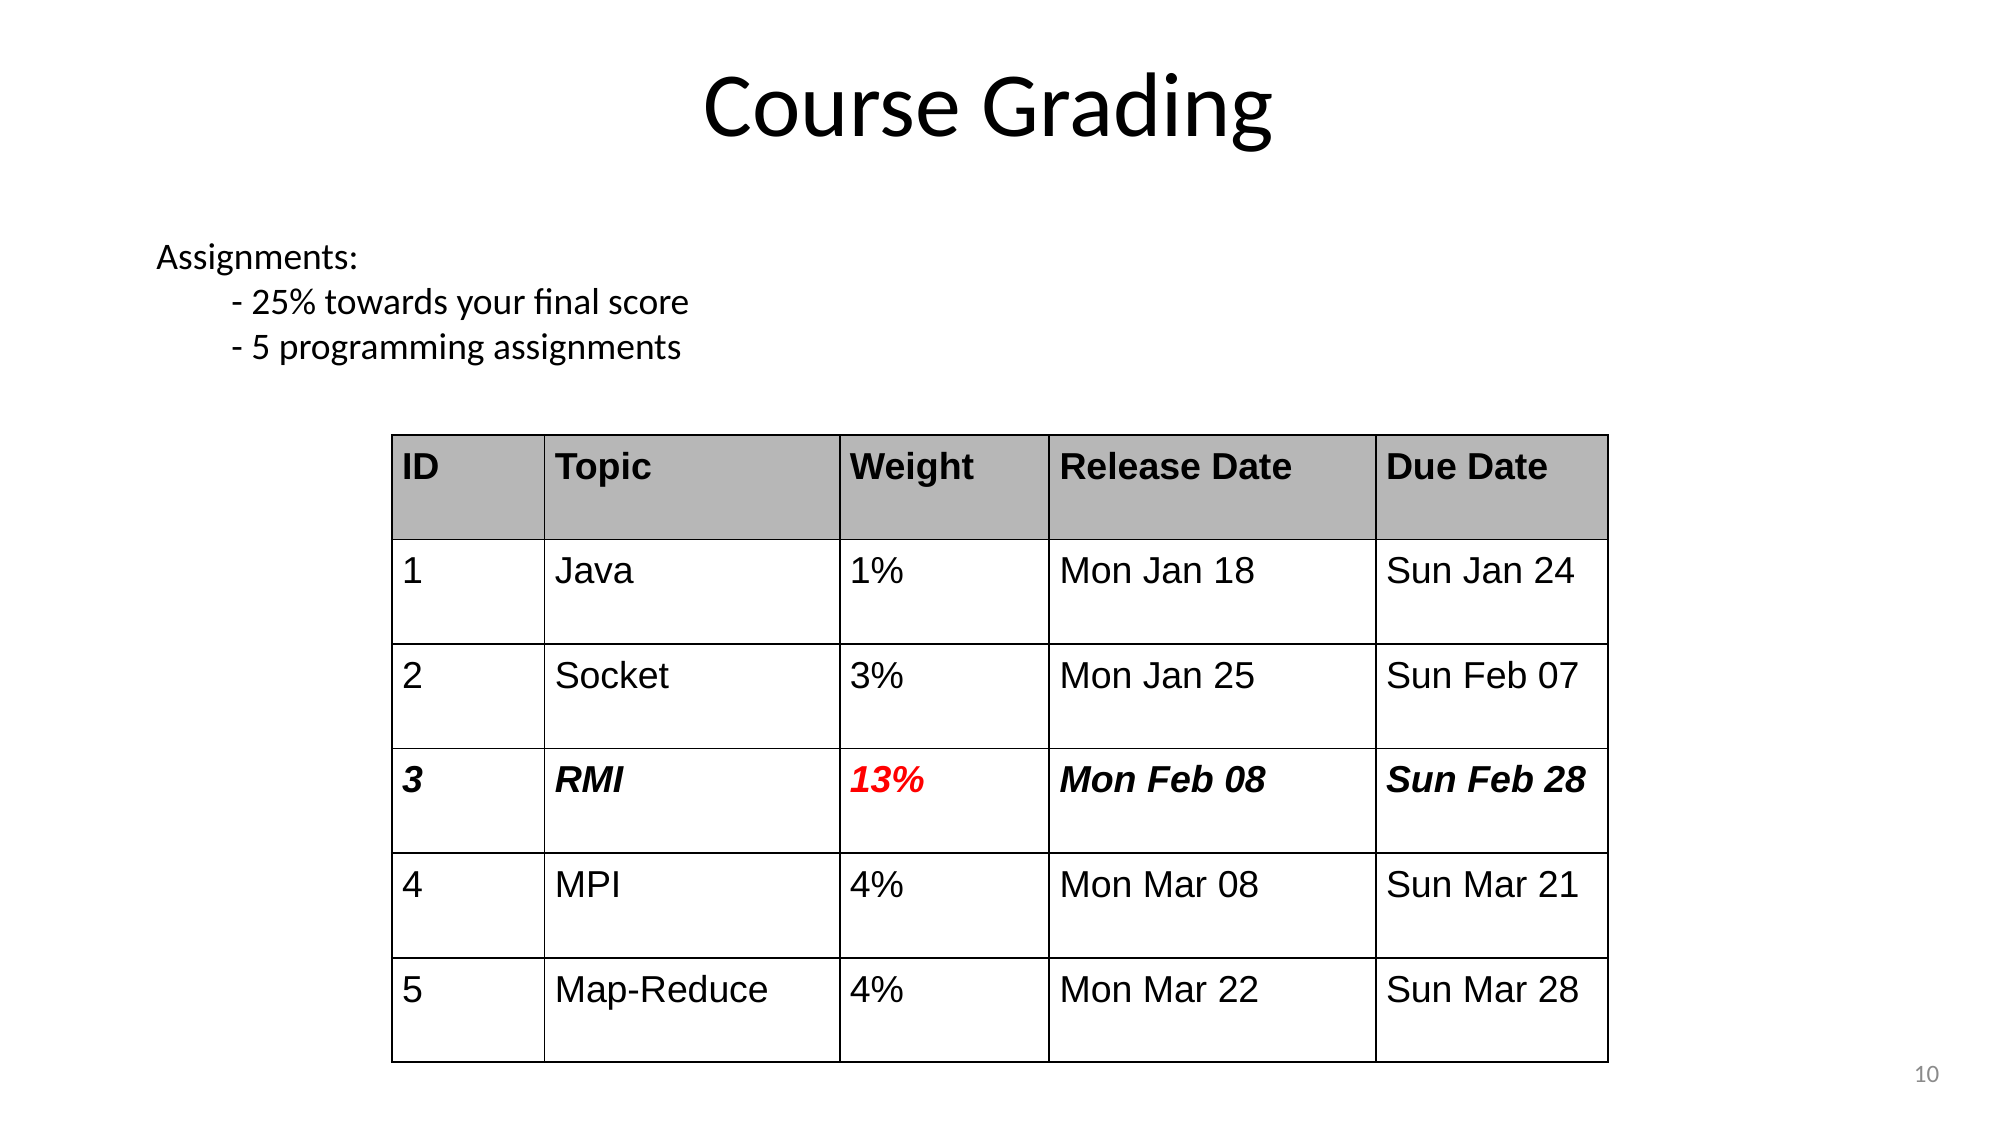

# Course Grading
Assignments:
- 25% towards your final score
- 5 programming assignments
| ID | Topic | Weight | Release Date | Due Date |
| --- | --- | --- | --- | --- |
| 1 | Java | 1% | Mon Jan 18 | Sun Jan 24 |
| 2 | Socket | 3% | Mon Jan 25 | Sun Feb 07 |
| 3 | RMI | 13% | Mon Feb 08 | Sun Feb 28 |
| 4 | MPI | 4% | Mon Mar 08 | Sun Mar 21 |
| 5 | Map-Reduce | 4% | Mon Mar 22 | Sun Mar 28 |

10